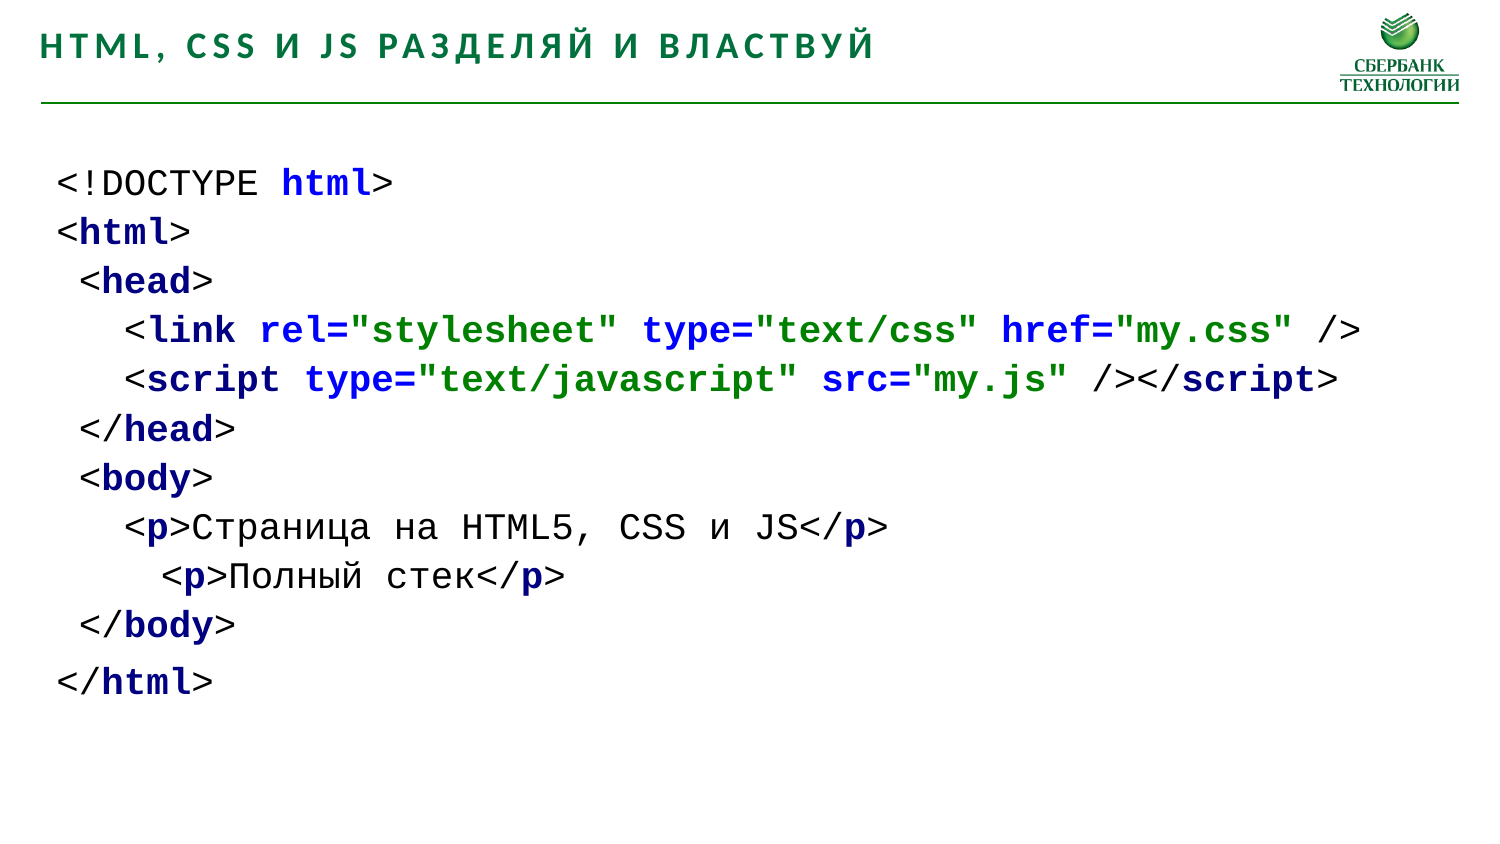

HTML, CSS и JS разделяй и властвуй
<!DOCTYPE html>
<html>
 <head>
   <link rel="stylesheet" type="text/css" href="my.css" />
   <script type="text/javascript" src="my.js" /></script>
 </head>
 <body>
   <p>Страница на HTML5, CSS и JS</p>
<p>Полный стек</p>
 </body>
</html>